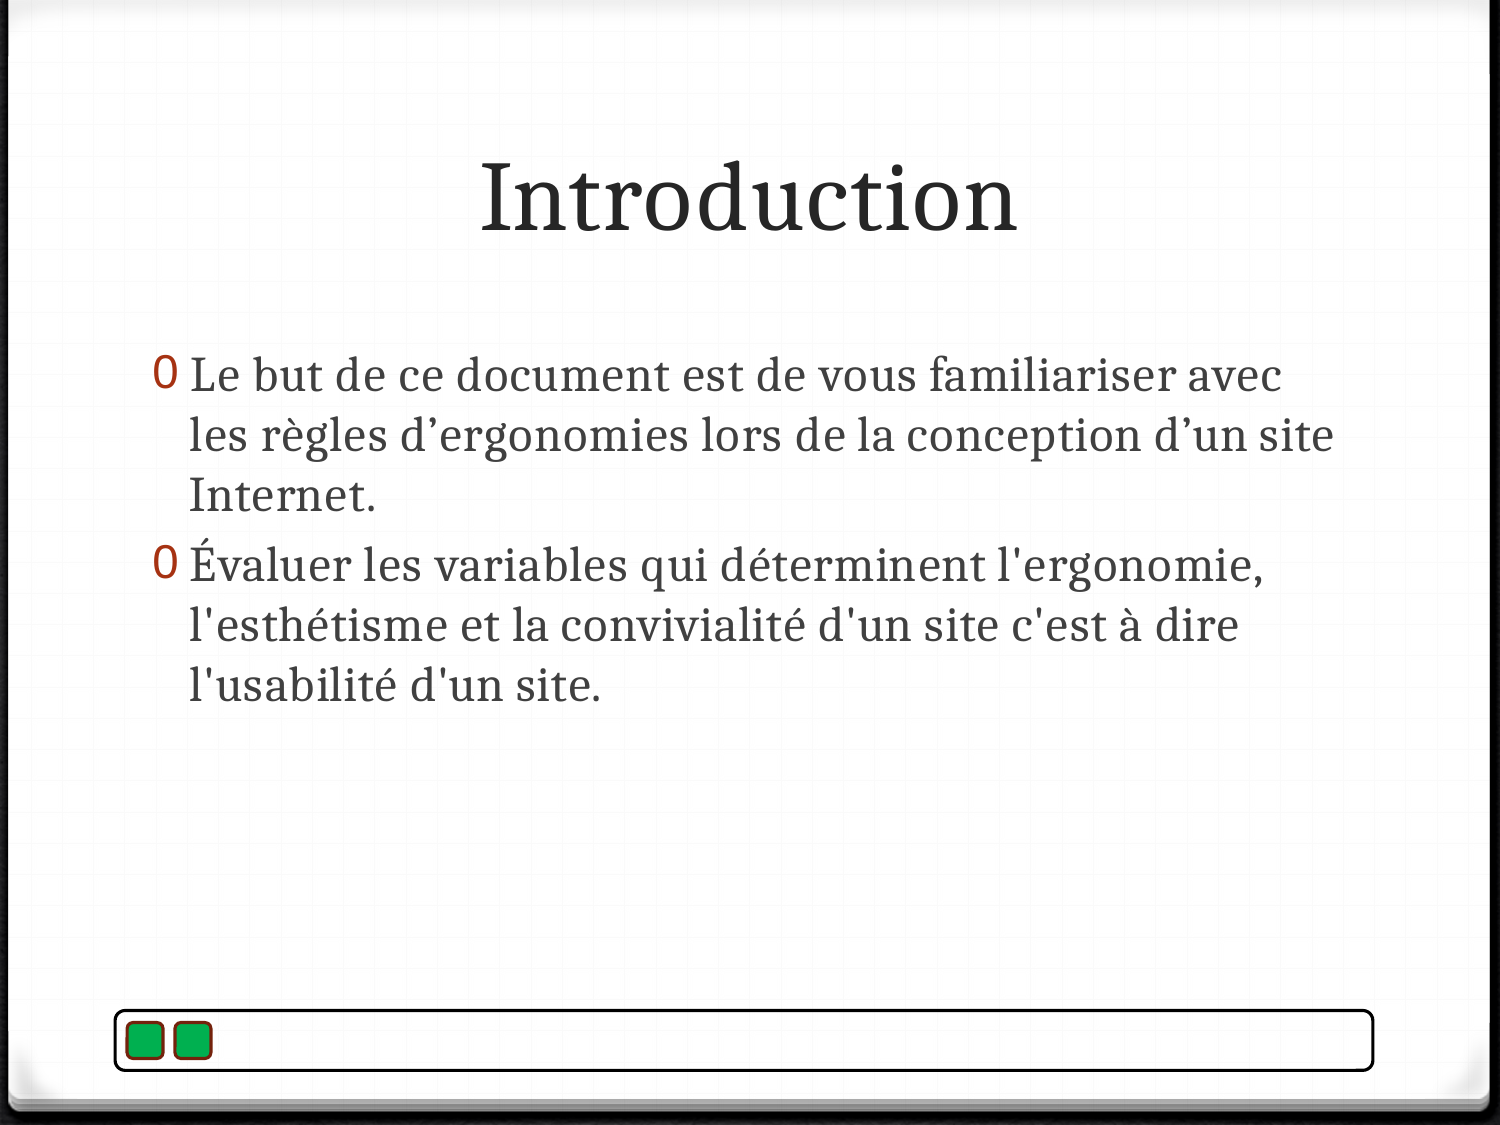

# Introduction
Le but de ce document est de vous familiariser avec les règles d’ergonomies lors de la conception d’un site Internet.
Évaluer les variables qui déterminent l'ergonomie, l'esthétisme et la convivialité d'un site c'est à dire l'usabilité d'un site.